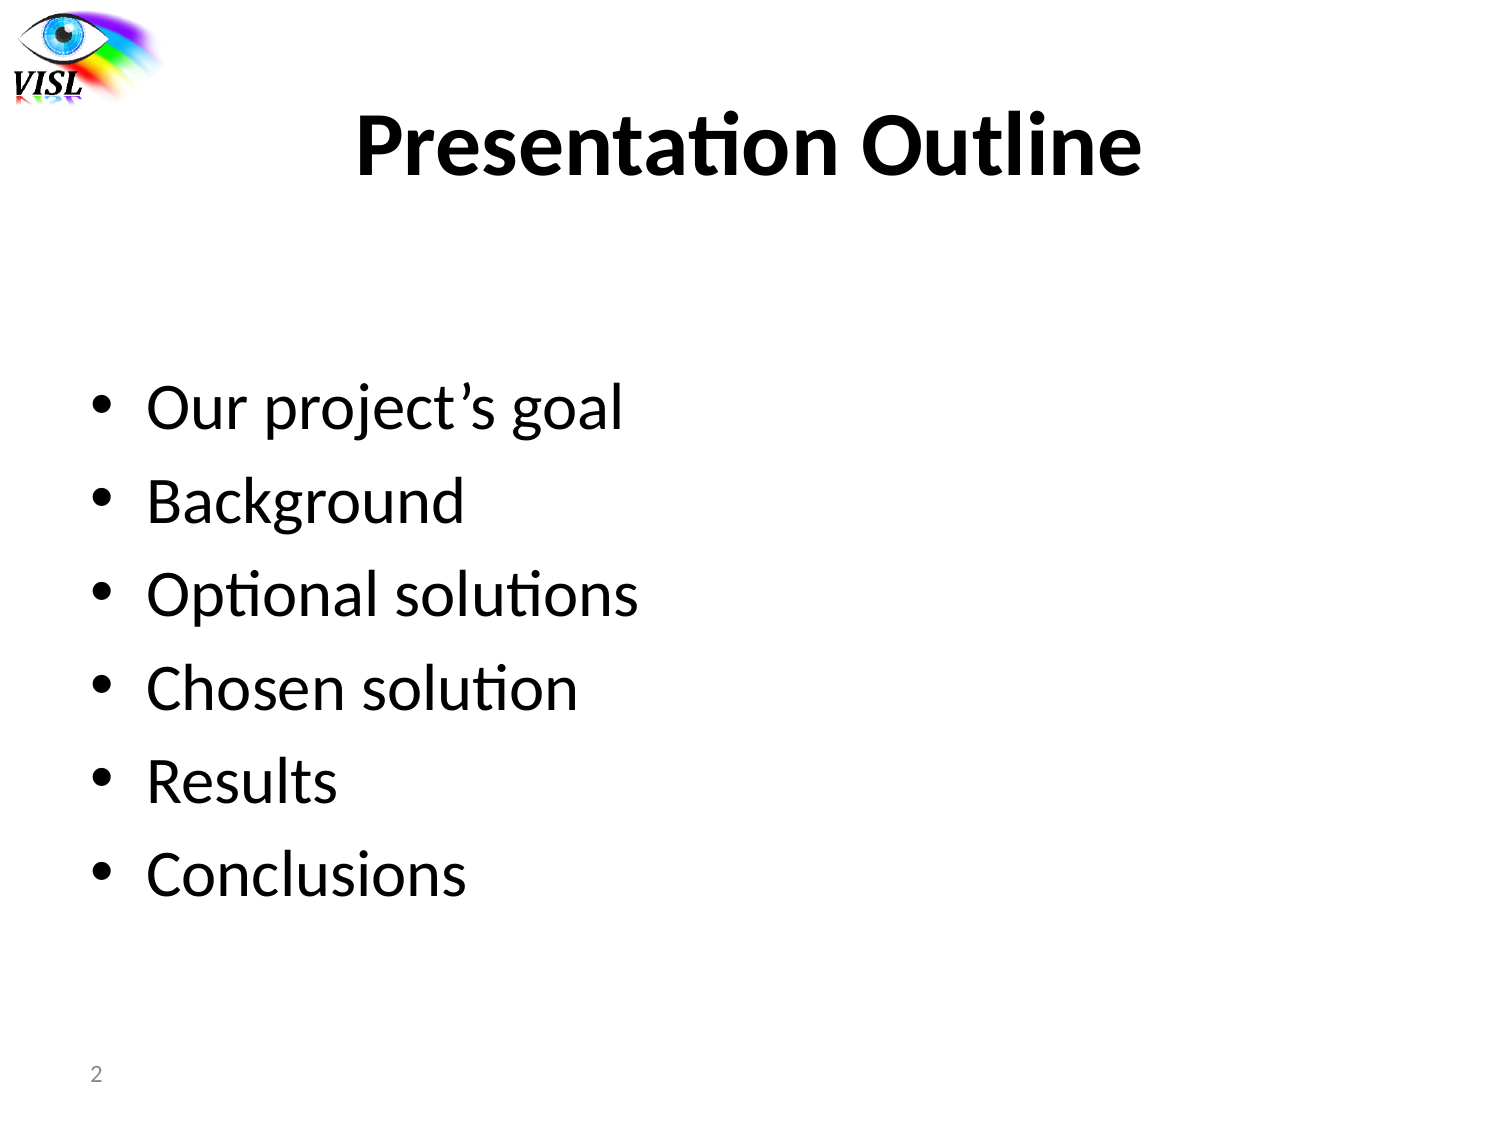

# Presentation Outline

Our project’s goal
Background
Optional solutions
Chosen solution
Results
Conclusions
2